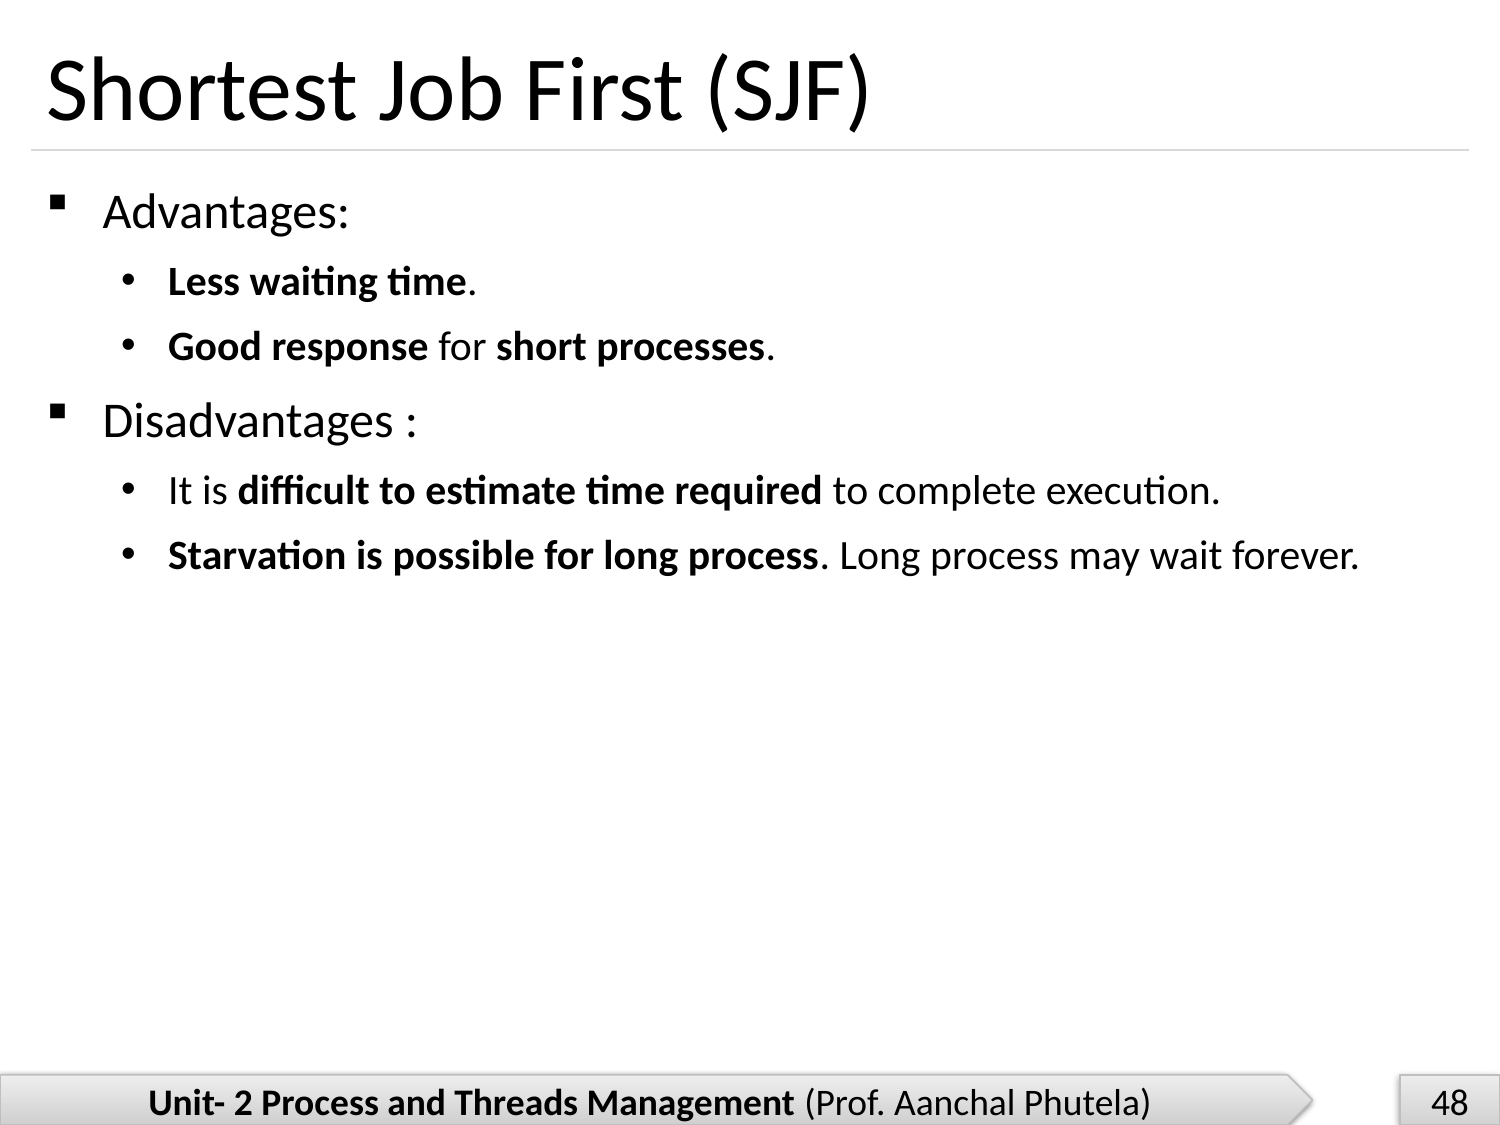

# Shortest Job First (SJF)
Advantages:
Less waiting time.
Good response for short processes.
Disadvantages :
It is difficult to estimate time required to complete execution.
Starvation is possible for long process. Long process may wait forever.